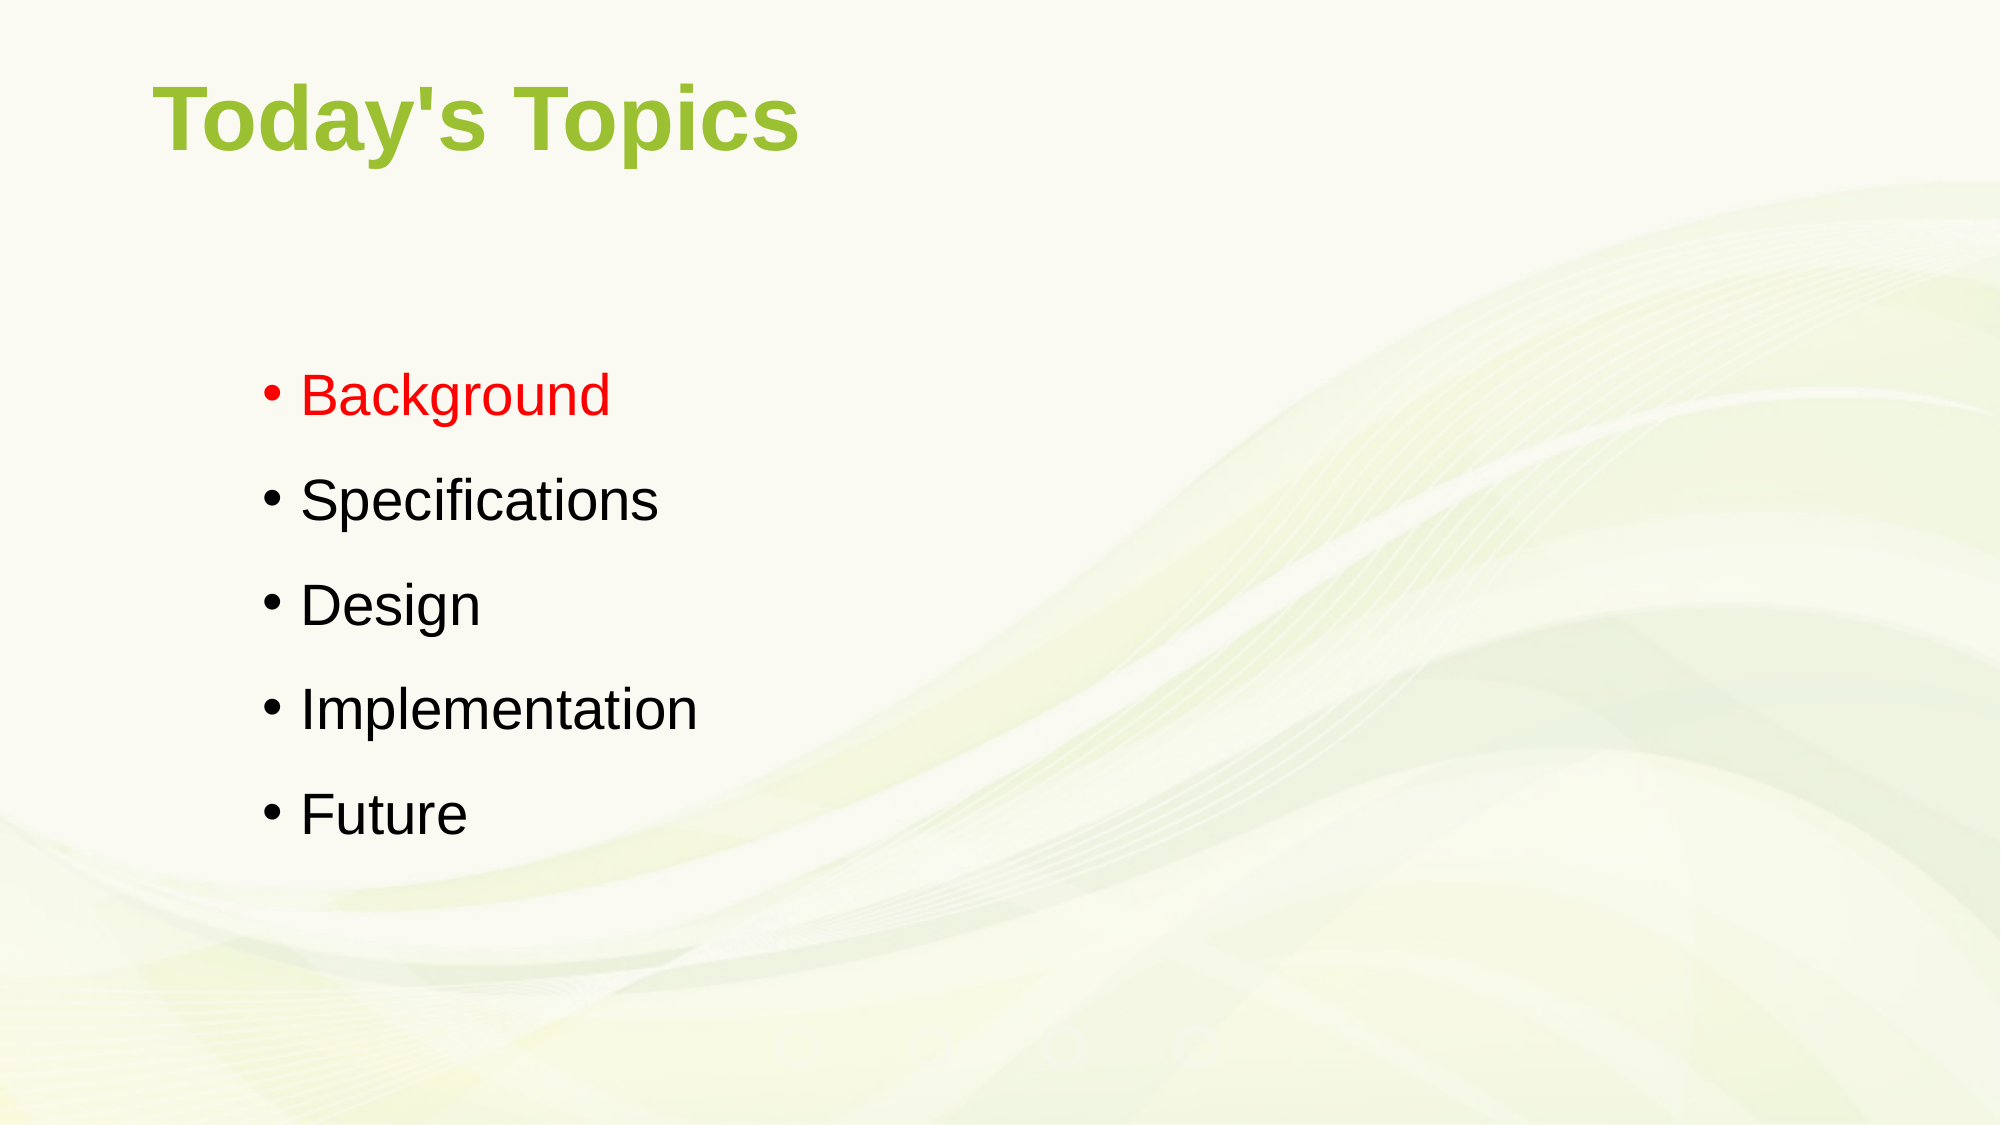

# Today's Topics
Background
Specifications
Design
Implementation
Future